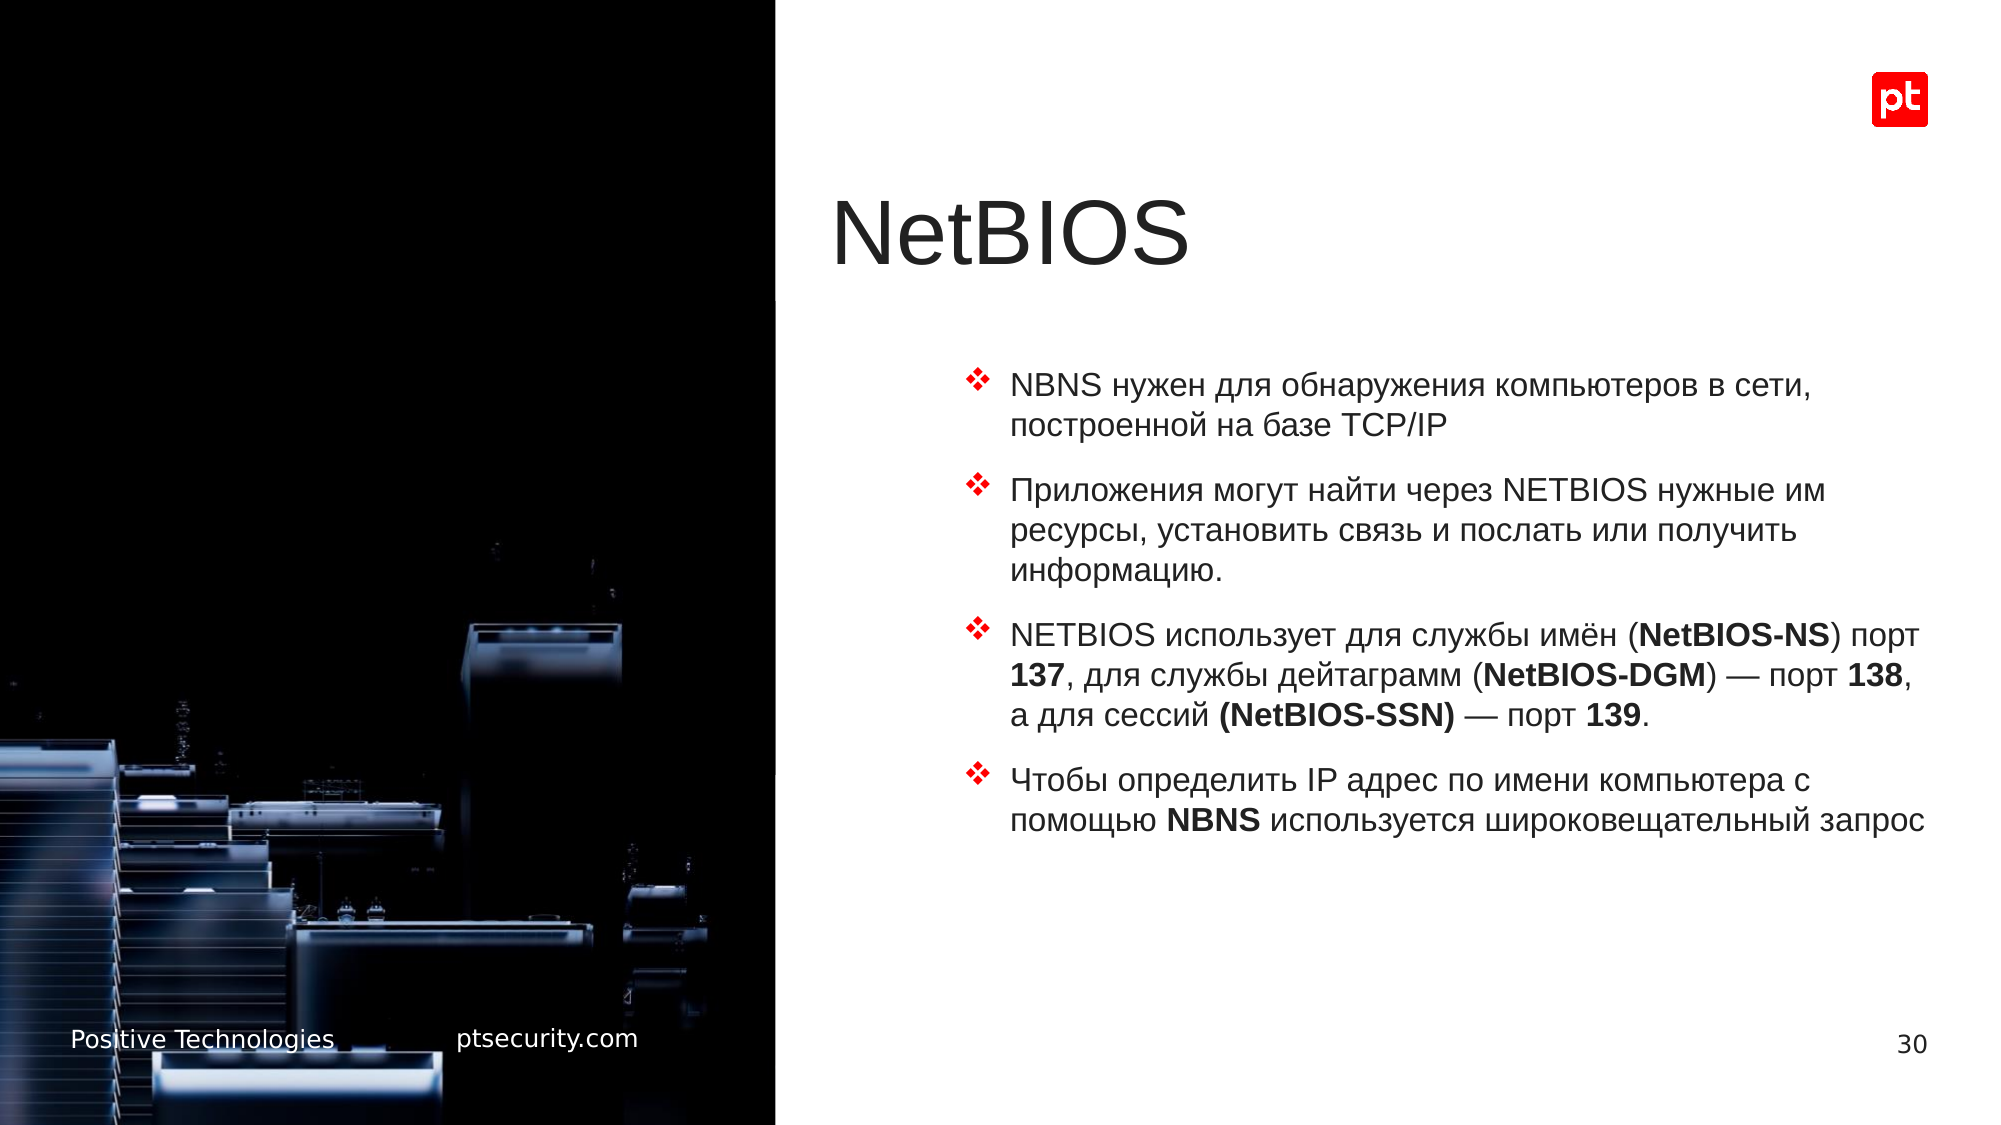

# NetBIOS
NBNS нужен для обнаружения компьютеров в сети, построенной на базе TCP/IP
Приложения могут найти через NETBIOS нужные им ресурсы, установить связь и послать или получить информацию.
NETBIOS использует для службы имён (NetBIOS-NS) порт 137, для службы дейтаграмм (NetBIOS-DGM) — порт 138, а для сессий (NetBIOS-SSN) — порт 139.
Чтобы определить IP адрес по имени компьютера с помощью NBNS используется широковещательный запрос
30